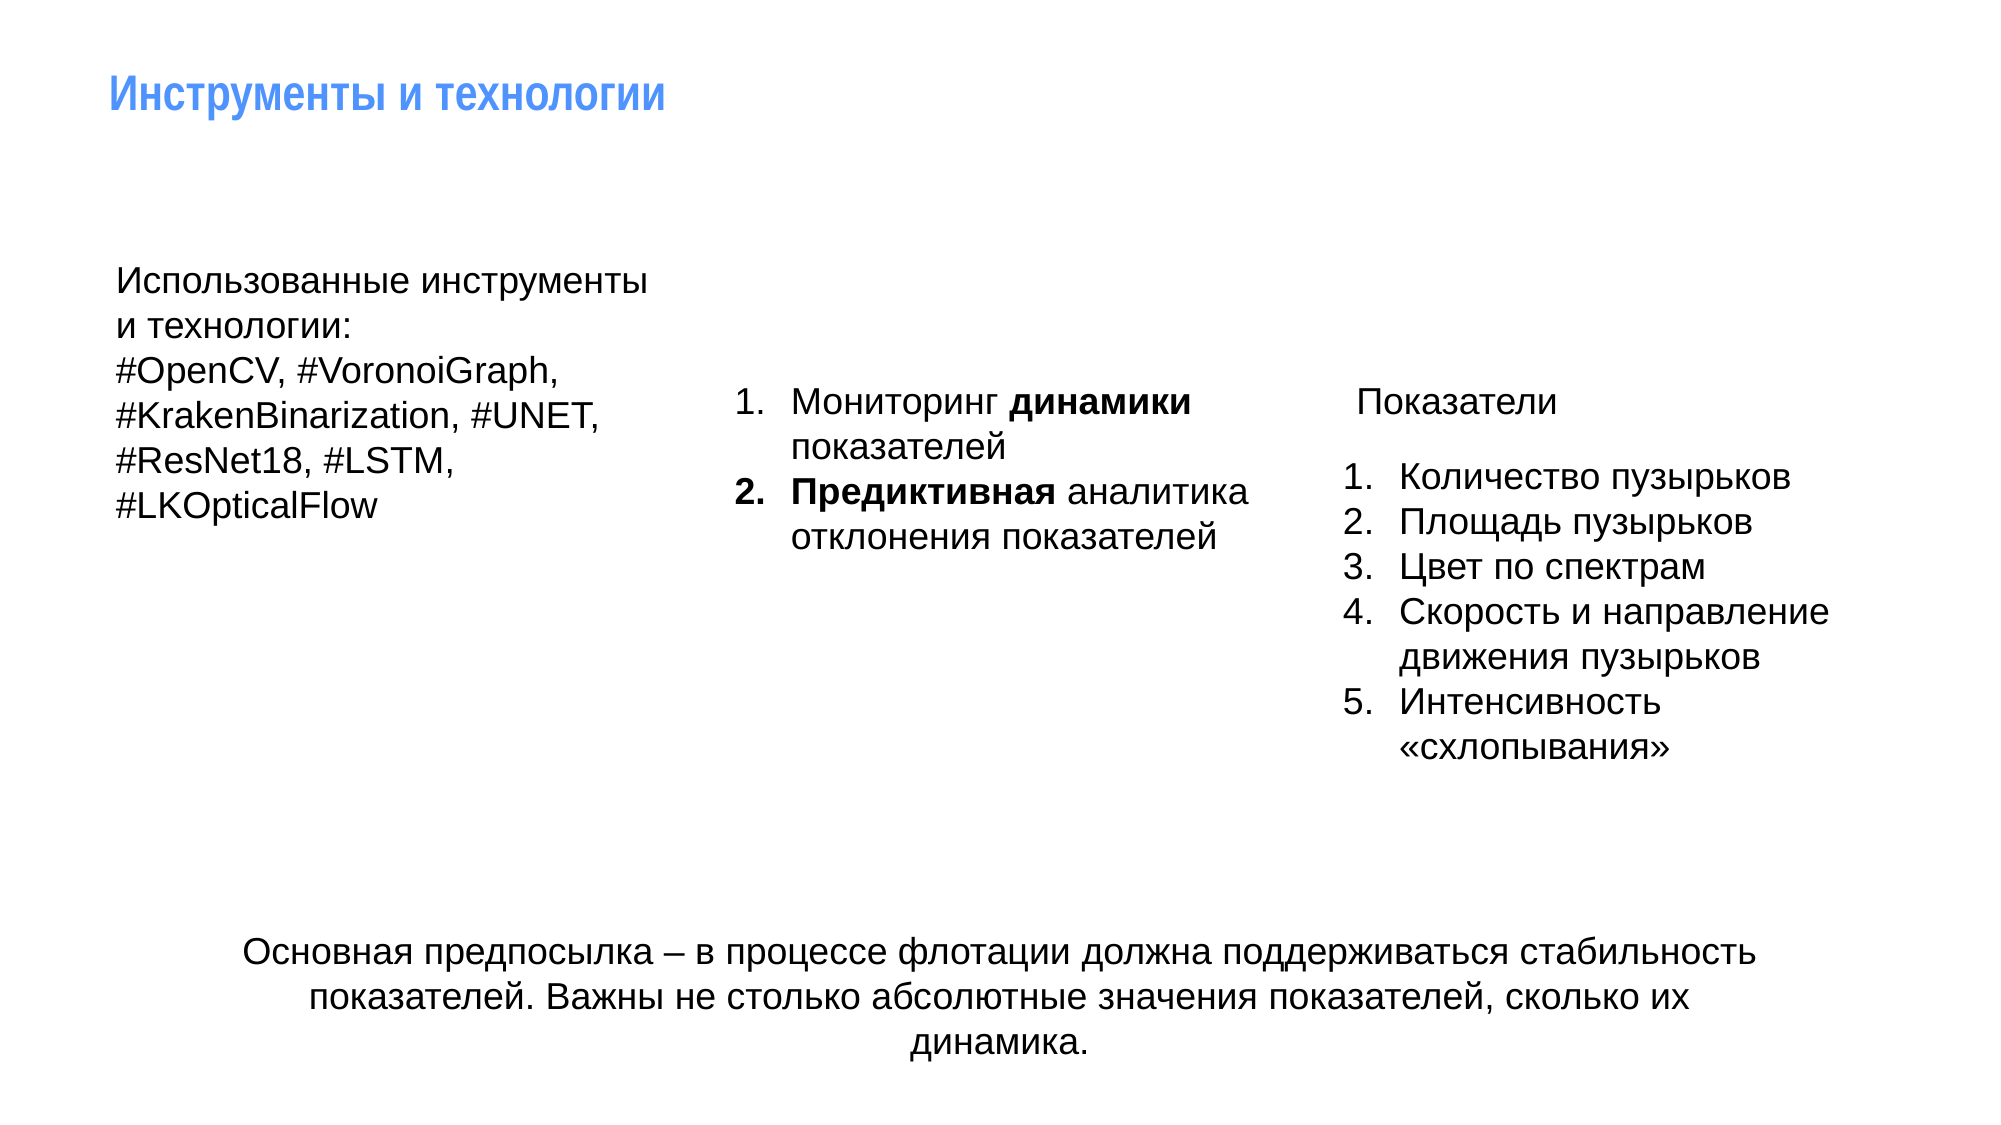

Инструменты и технологии
Использованные инструменты и технологии:
#OpenCV, #VoronoiGraph, #KrakenBinarization, #UNET, #ResNet18, #LSTM, #LKOpticalFlow
Мониторинг динамики показателей
Предиктивная аналитика отклонения показателей

Показатели
Количество пузырьков
Площадь пузырьков
Цвет по спектрам
Скорость и направление движения пузырьков
Интенсивность «схлопывания»

Основная предпосылка – в процессе флотации должна поддерживаться стабильность показателей. Важны не столько абсолютные значения показателей, сколько их динамика.